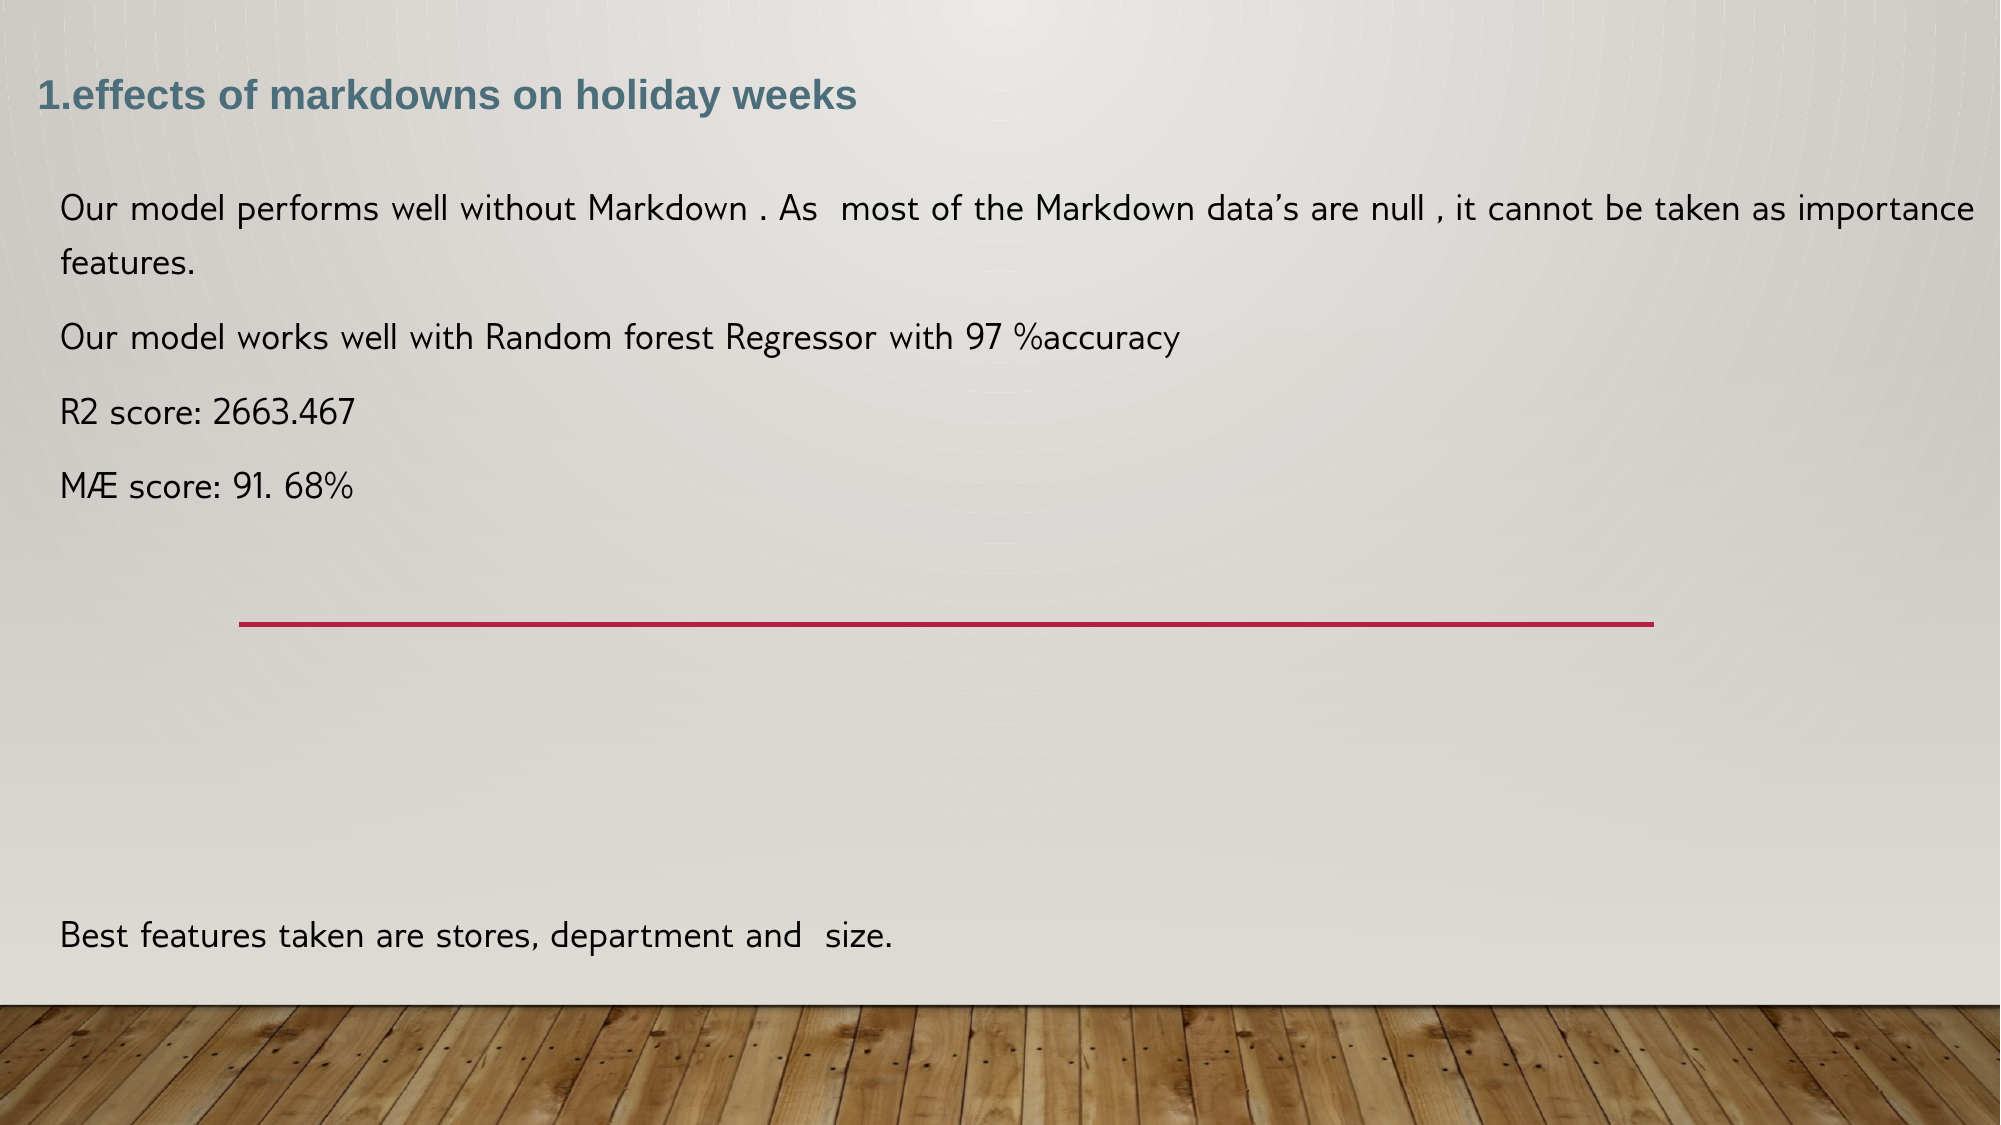

effects of markdowns on holiday weeks
Our model performs well without Markdown . As  most of the Markdown data’s are null , it cannot be taken as importance features.
Our model works well with Random forest Regressor with 97 %accuracy
R2 score: 2663.467
MAE score: 91. 68%

Best features taken are stores, department and  size.

#